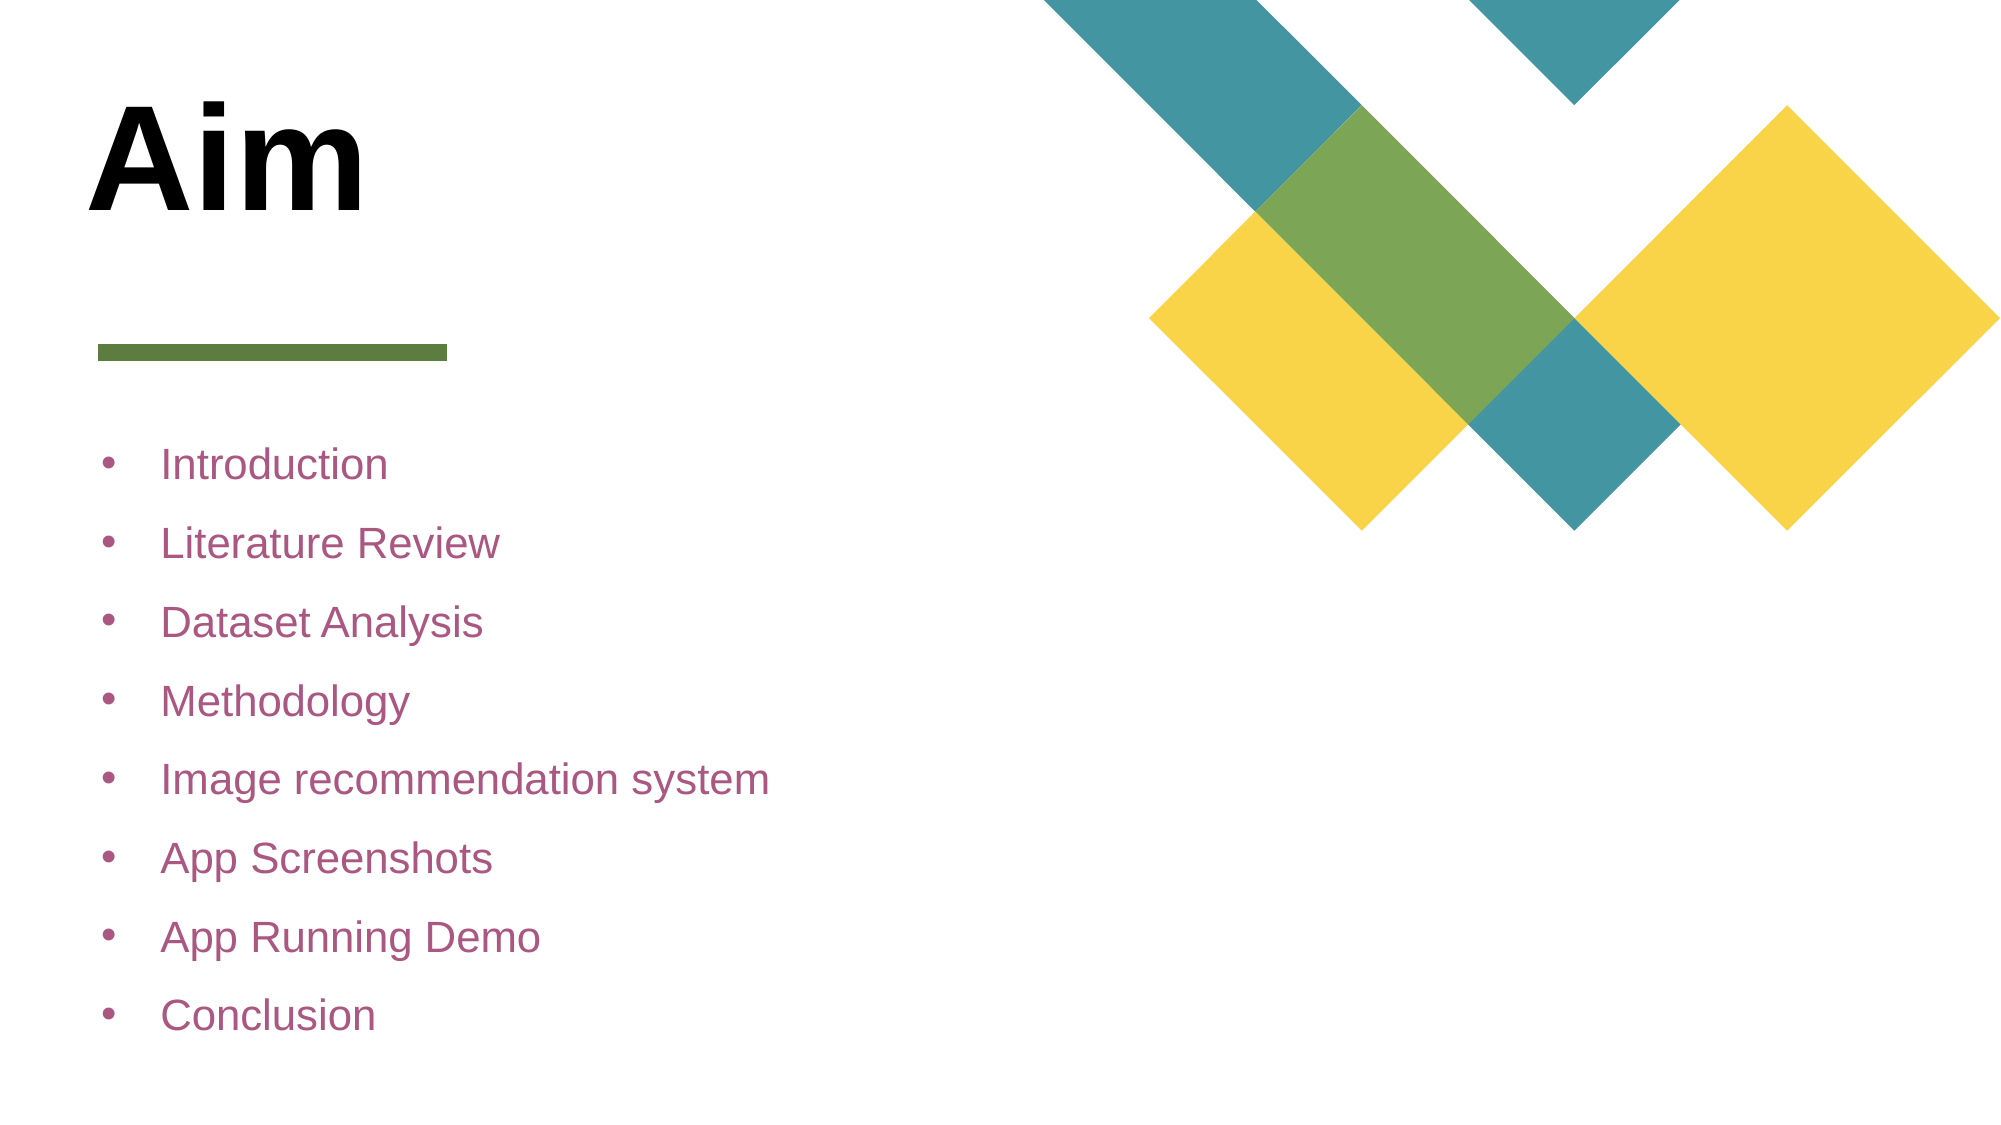

# Aim
Introduction
Literature Review
Dataset Analysis
Methodology
Image recommendation system
App Screenshots
App Running Demo
Conclusion